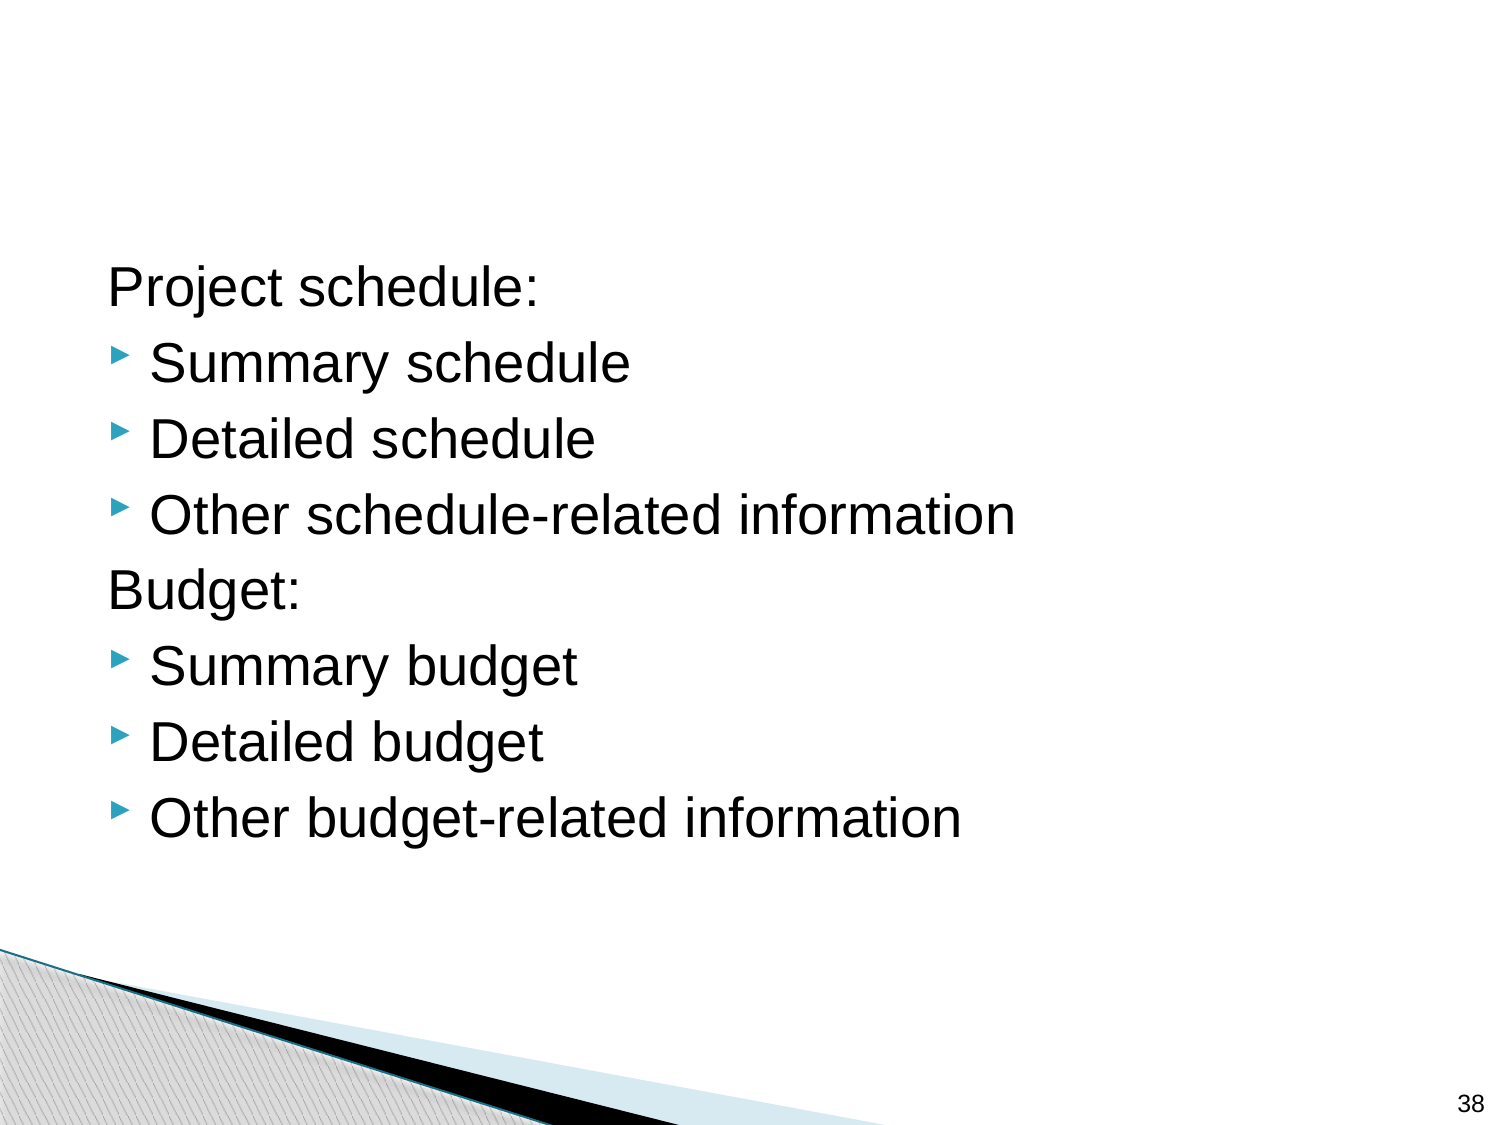

#
Project schedule:
Summary schedule
Detailed schedule
Other schedule-related information
Budget:
Summary budget
Detailed budget
Other budget-related information
38